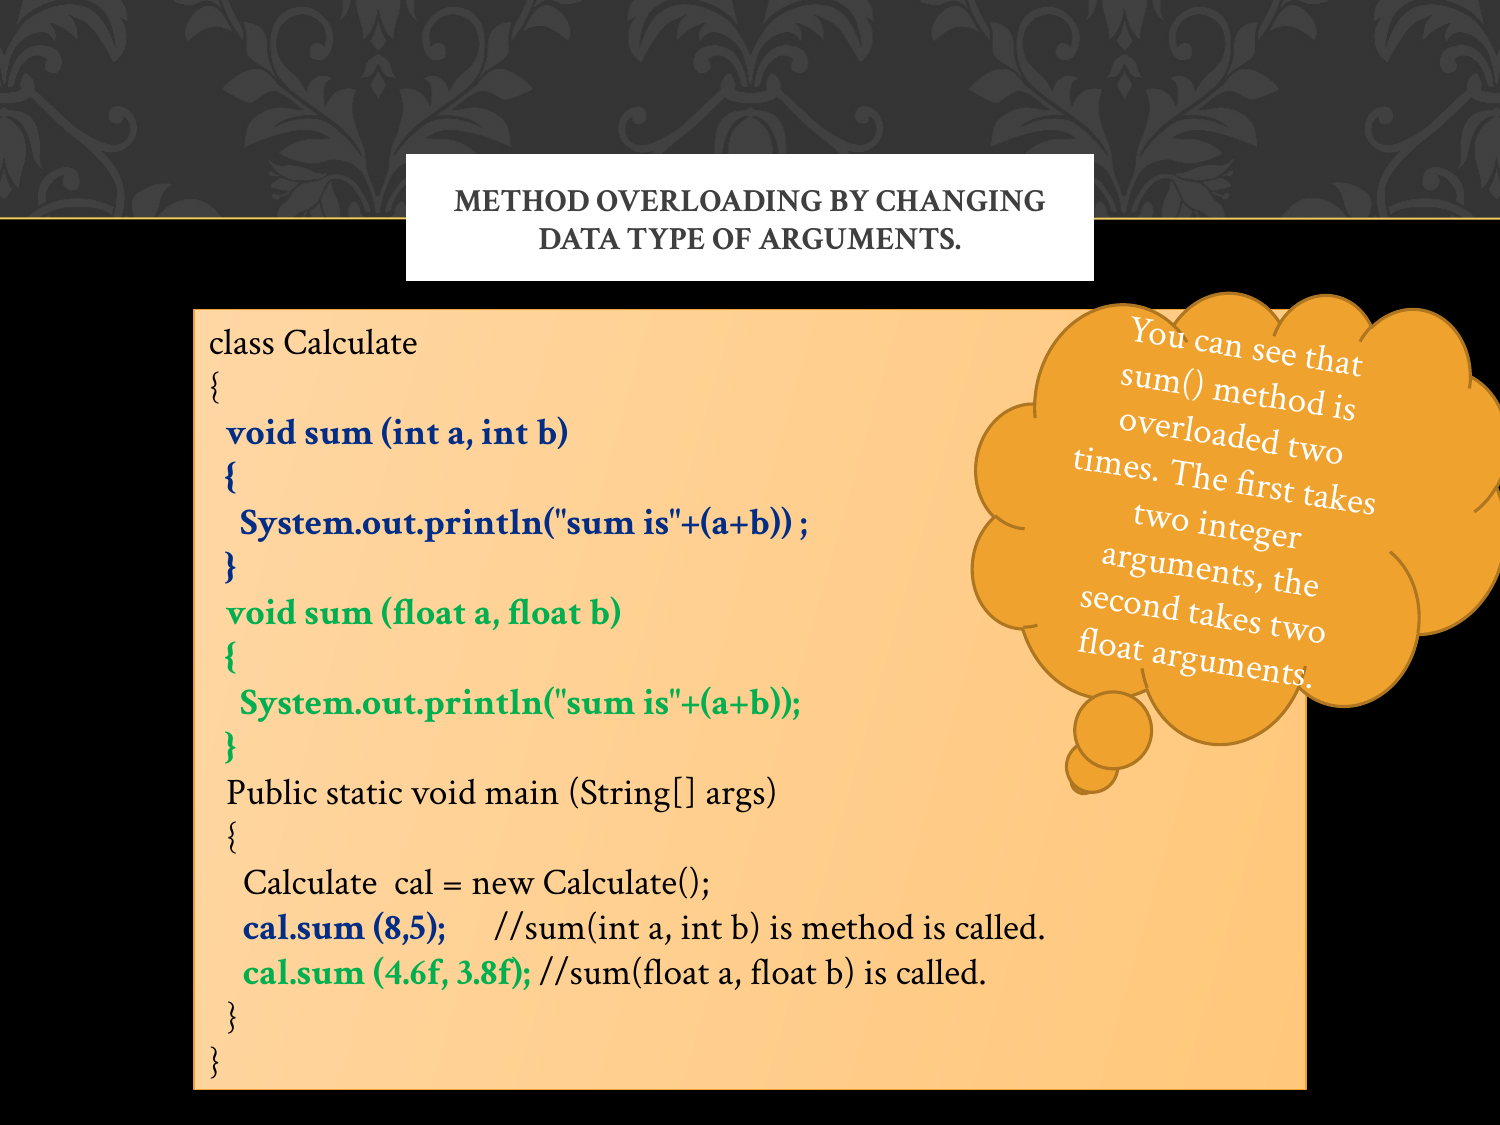

# METHOD OVERLOADING BY CHANGING DATA TYPE OF ARGUMENTS.
You can see that sum() method is overloaded two times. The first takes two integer arguments, the second takes two float arguments.
class Calculate
{
  void sum (int a, int b)
  {
    System.out.println("sum is"+(a+b)) ;
  }
  void sum (float a, float b)
  {
    System.out.println("sum is"+(a+b));
  }
  Public static void main (String[] args)
  {
    Calculate  cal = new Calculate();
    cal.sum (8,5);      //sum(int a, int b) is method is called.
    cal.sum (4.6f, 3.8f); //sum(float a, float b) is called.
  }
}